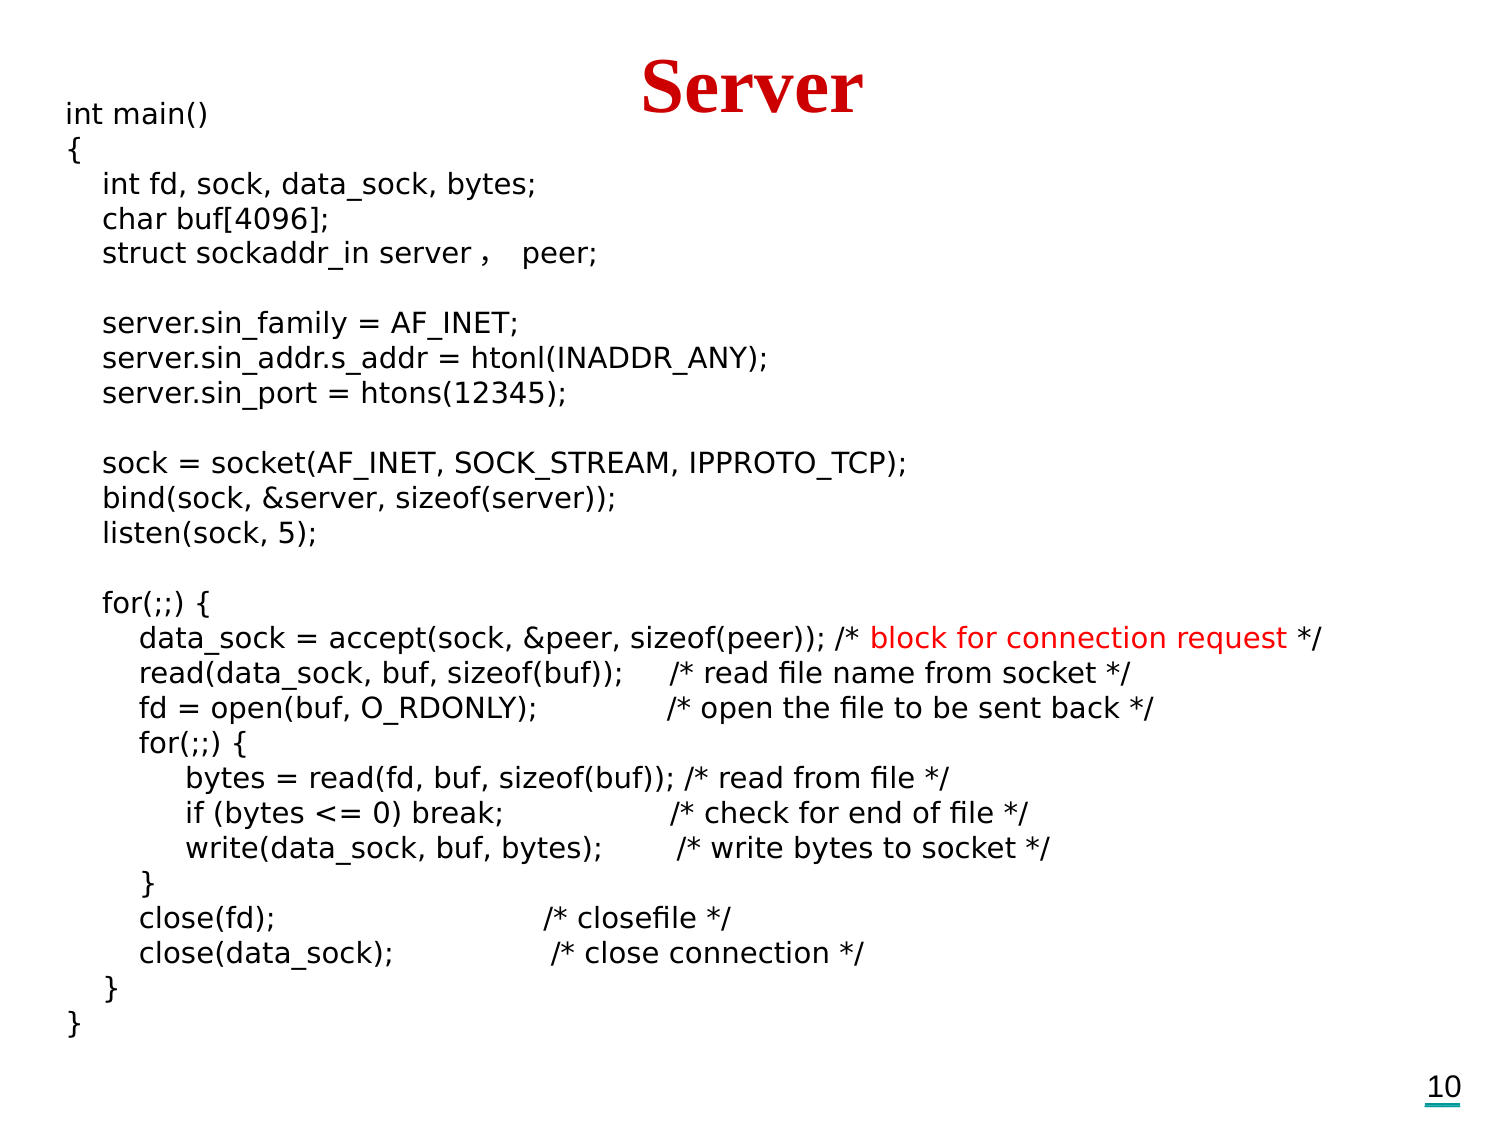

# Server
int main()
{
    int fd, sock, data_sock, bytes;
    char buf[4096];
    struct sockaddr_in server， peer;

    server.sin_family = AF_INET;
    server.sin_addr.s_addr = htonl(INADDR_ANY);
    server.sin_port = htons(12345);

    sock = socket(AF_INET, SOCK_STREAM, IPPROTO_TCP);
    bind(sock, &server, sizeof(server));
    listen(sock, 5);

    for(;;) {
        data_sock = accept(sock, &peer, sizeof(peer)); /* block for connection request */
        read(data_sock, buf, sizeof(buf));     /* read file name from socket */
        fd = open(buf, O_RDONLY);              /* open the file to be sent back */
        for(;;) {
             bytes = read(fd, buf, sizeof(buf)); /* read from file */
             if (bytes <= 0) break;                  /* check for end of file */
             write(data_sock, buf, bytes);        /* write bytes to socket */
        }
        close(fd);                             /* closefile */
        close(data_sock);                 /* close connection */
    }
}